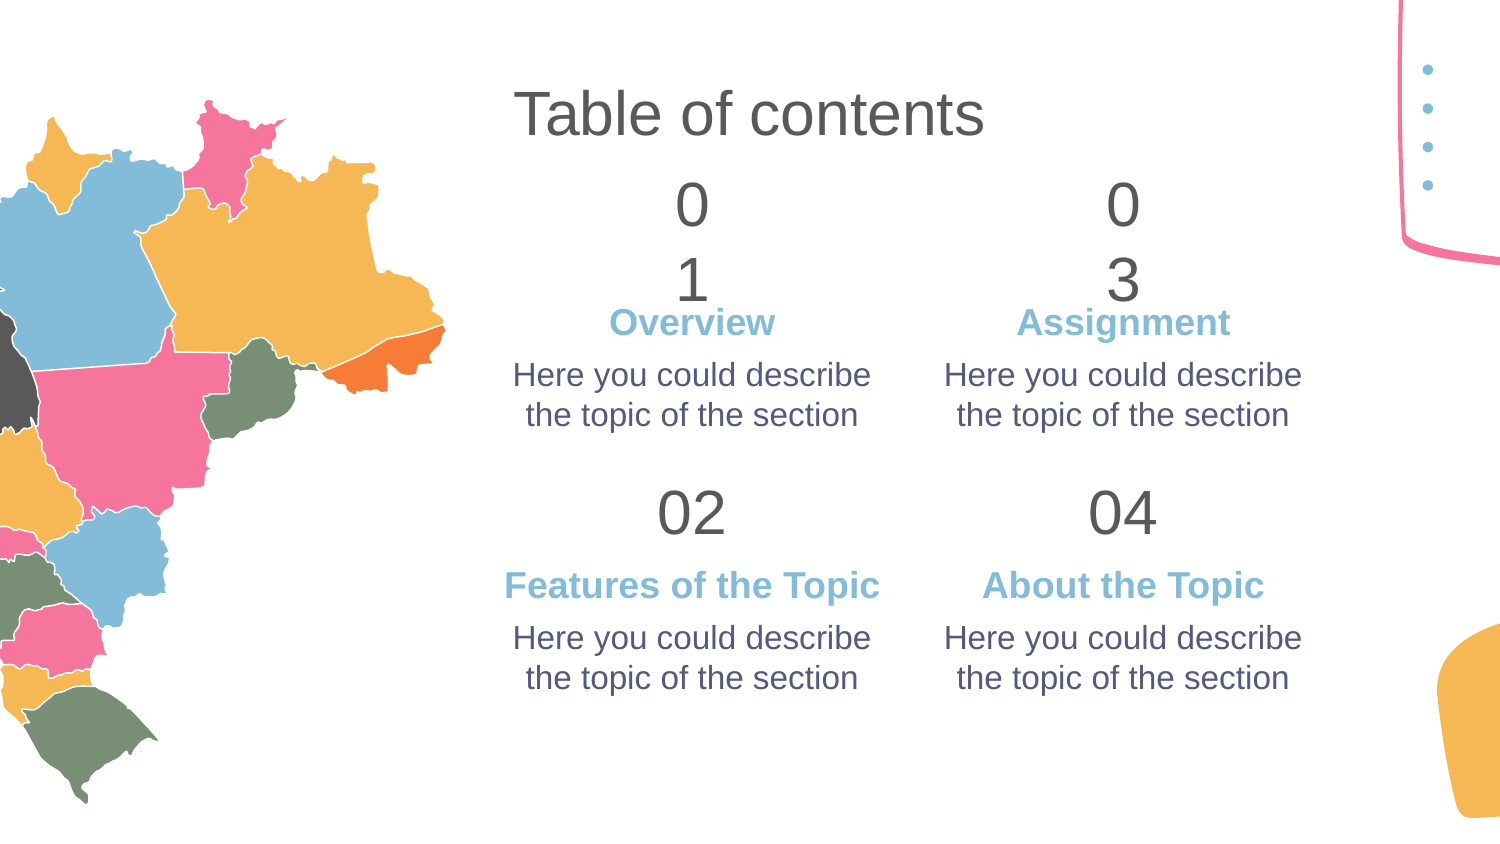

# Table of contents

01
03
Overview
Assignment
Here you could describe the topic of the section
Here you could describe the topic of the section
02
04
Features of the Topic
About the Topic
Here you could describe the topic of the section
Here you could describe the topic of the section